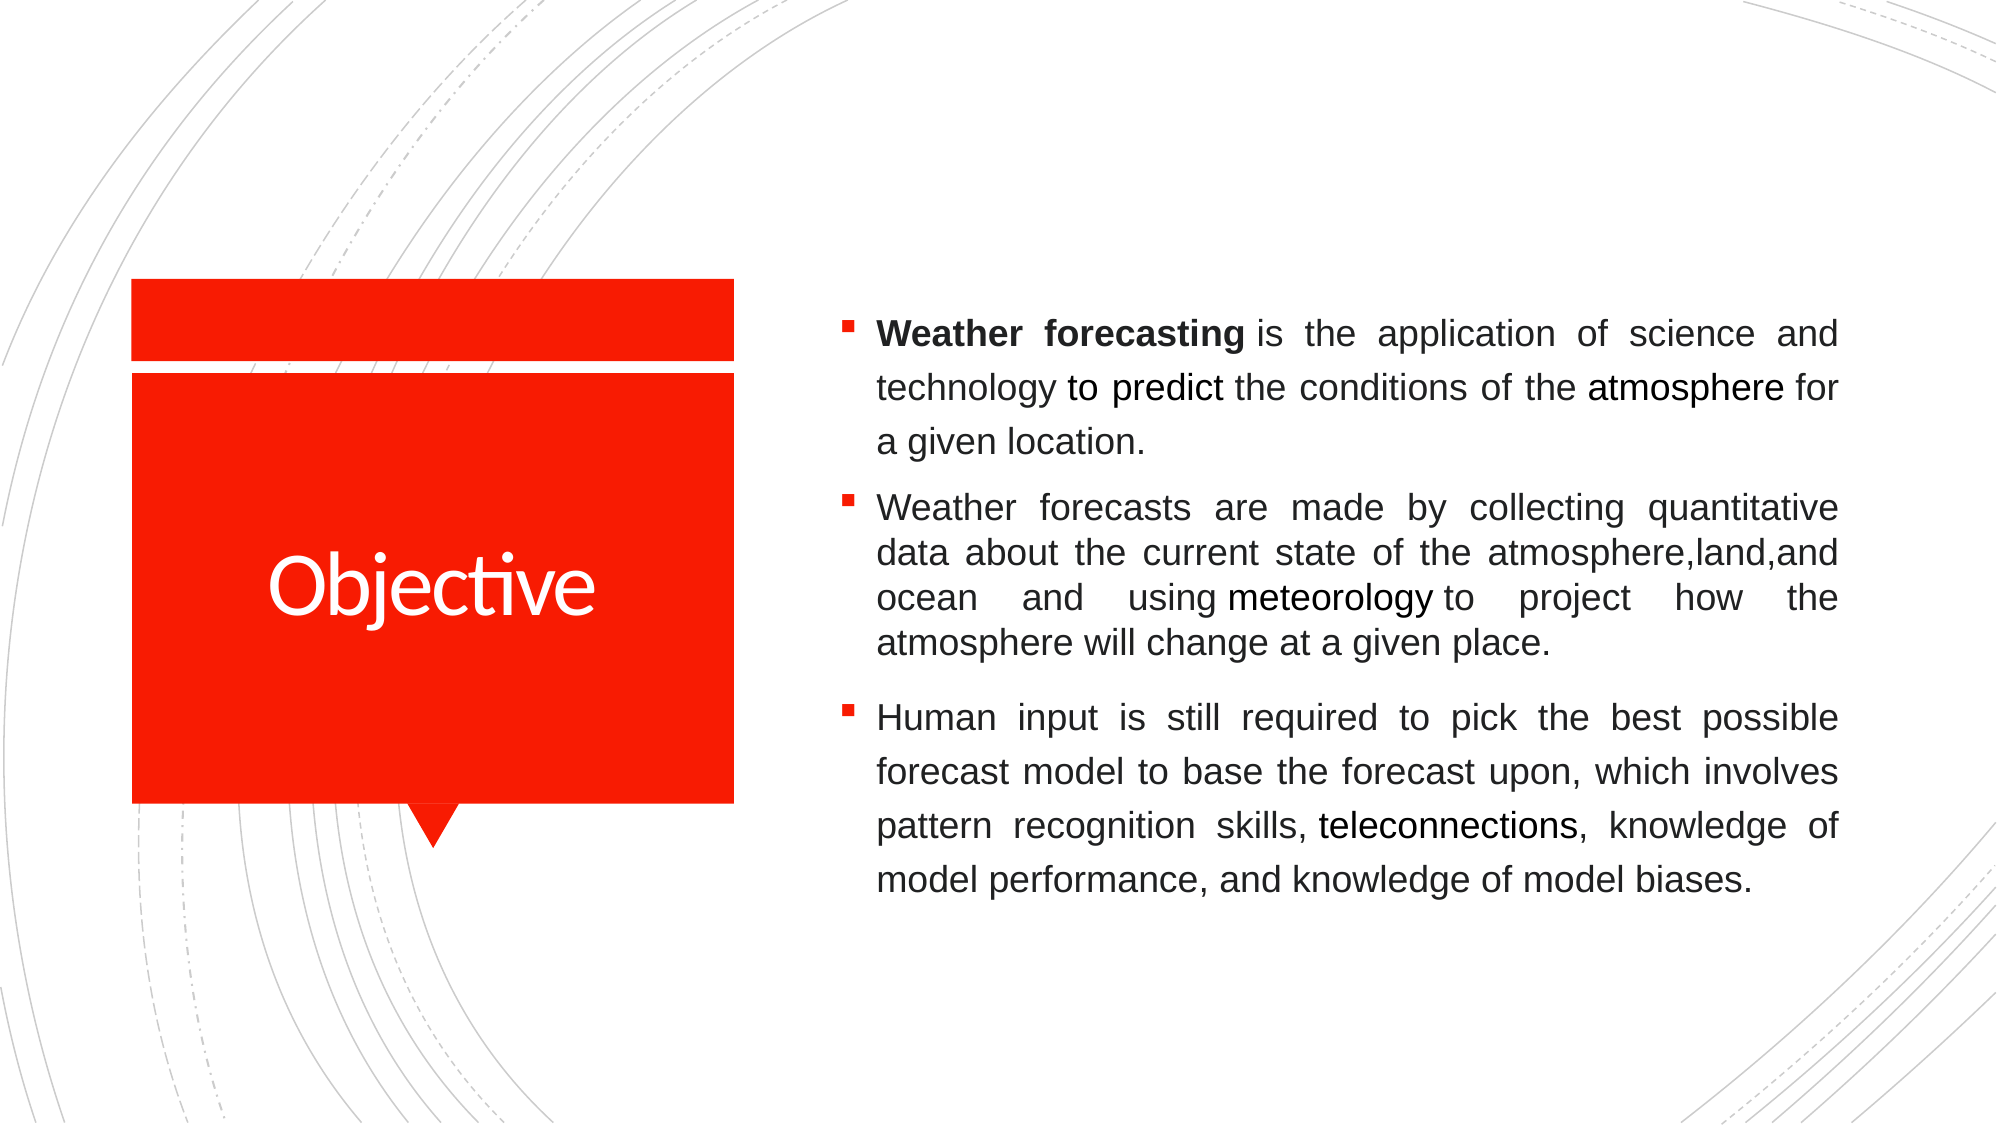

Weather forecasting is the application of science and technology to predict the conditions of the atmosphere for a given location.
Weather forecasts are made by collecting quantitative data about the current state of the atmosphere,land,and ocean and using meteorology to project how the atmosphere will change at a given place.
Human input is still required to pick the best possible forecast model to base the forecast upon, which involves pattern recognition skills, teleconnections, knowledge of model performance, and knowledge of model biases.
# Objective